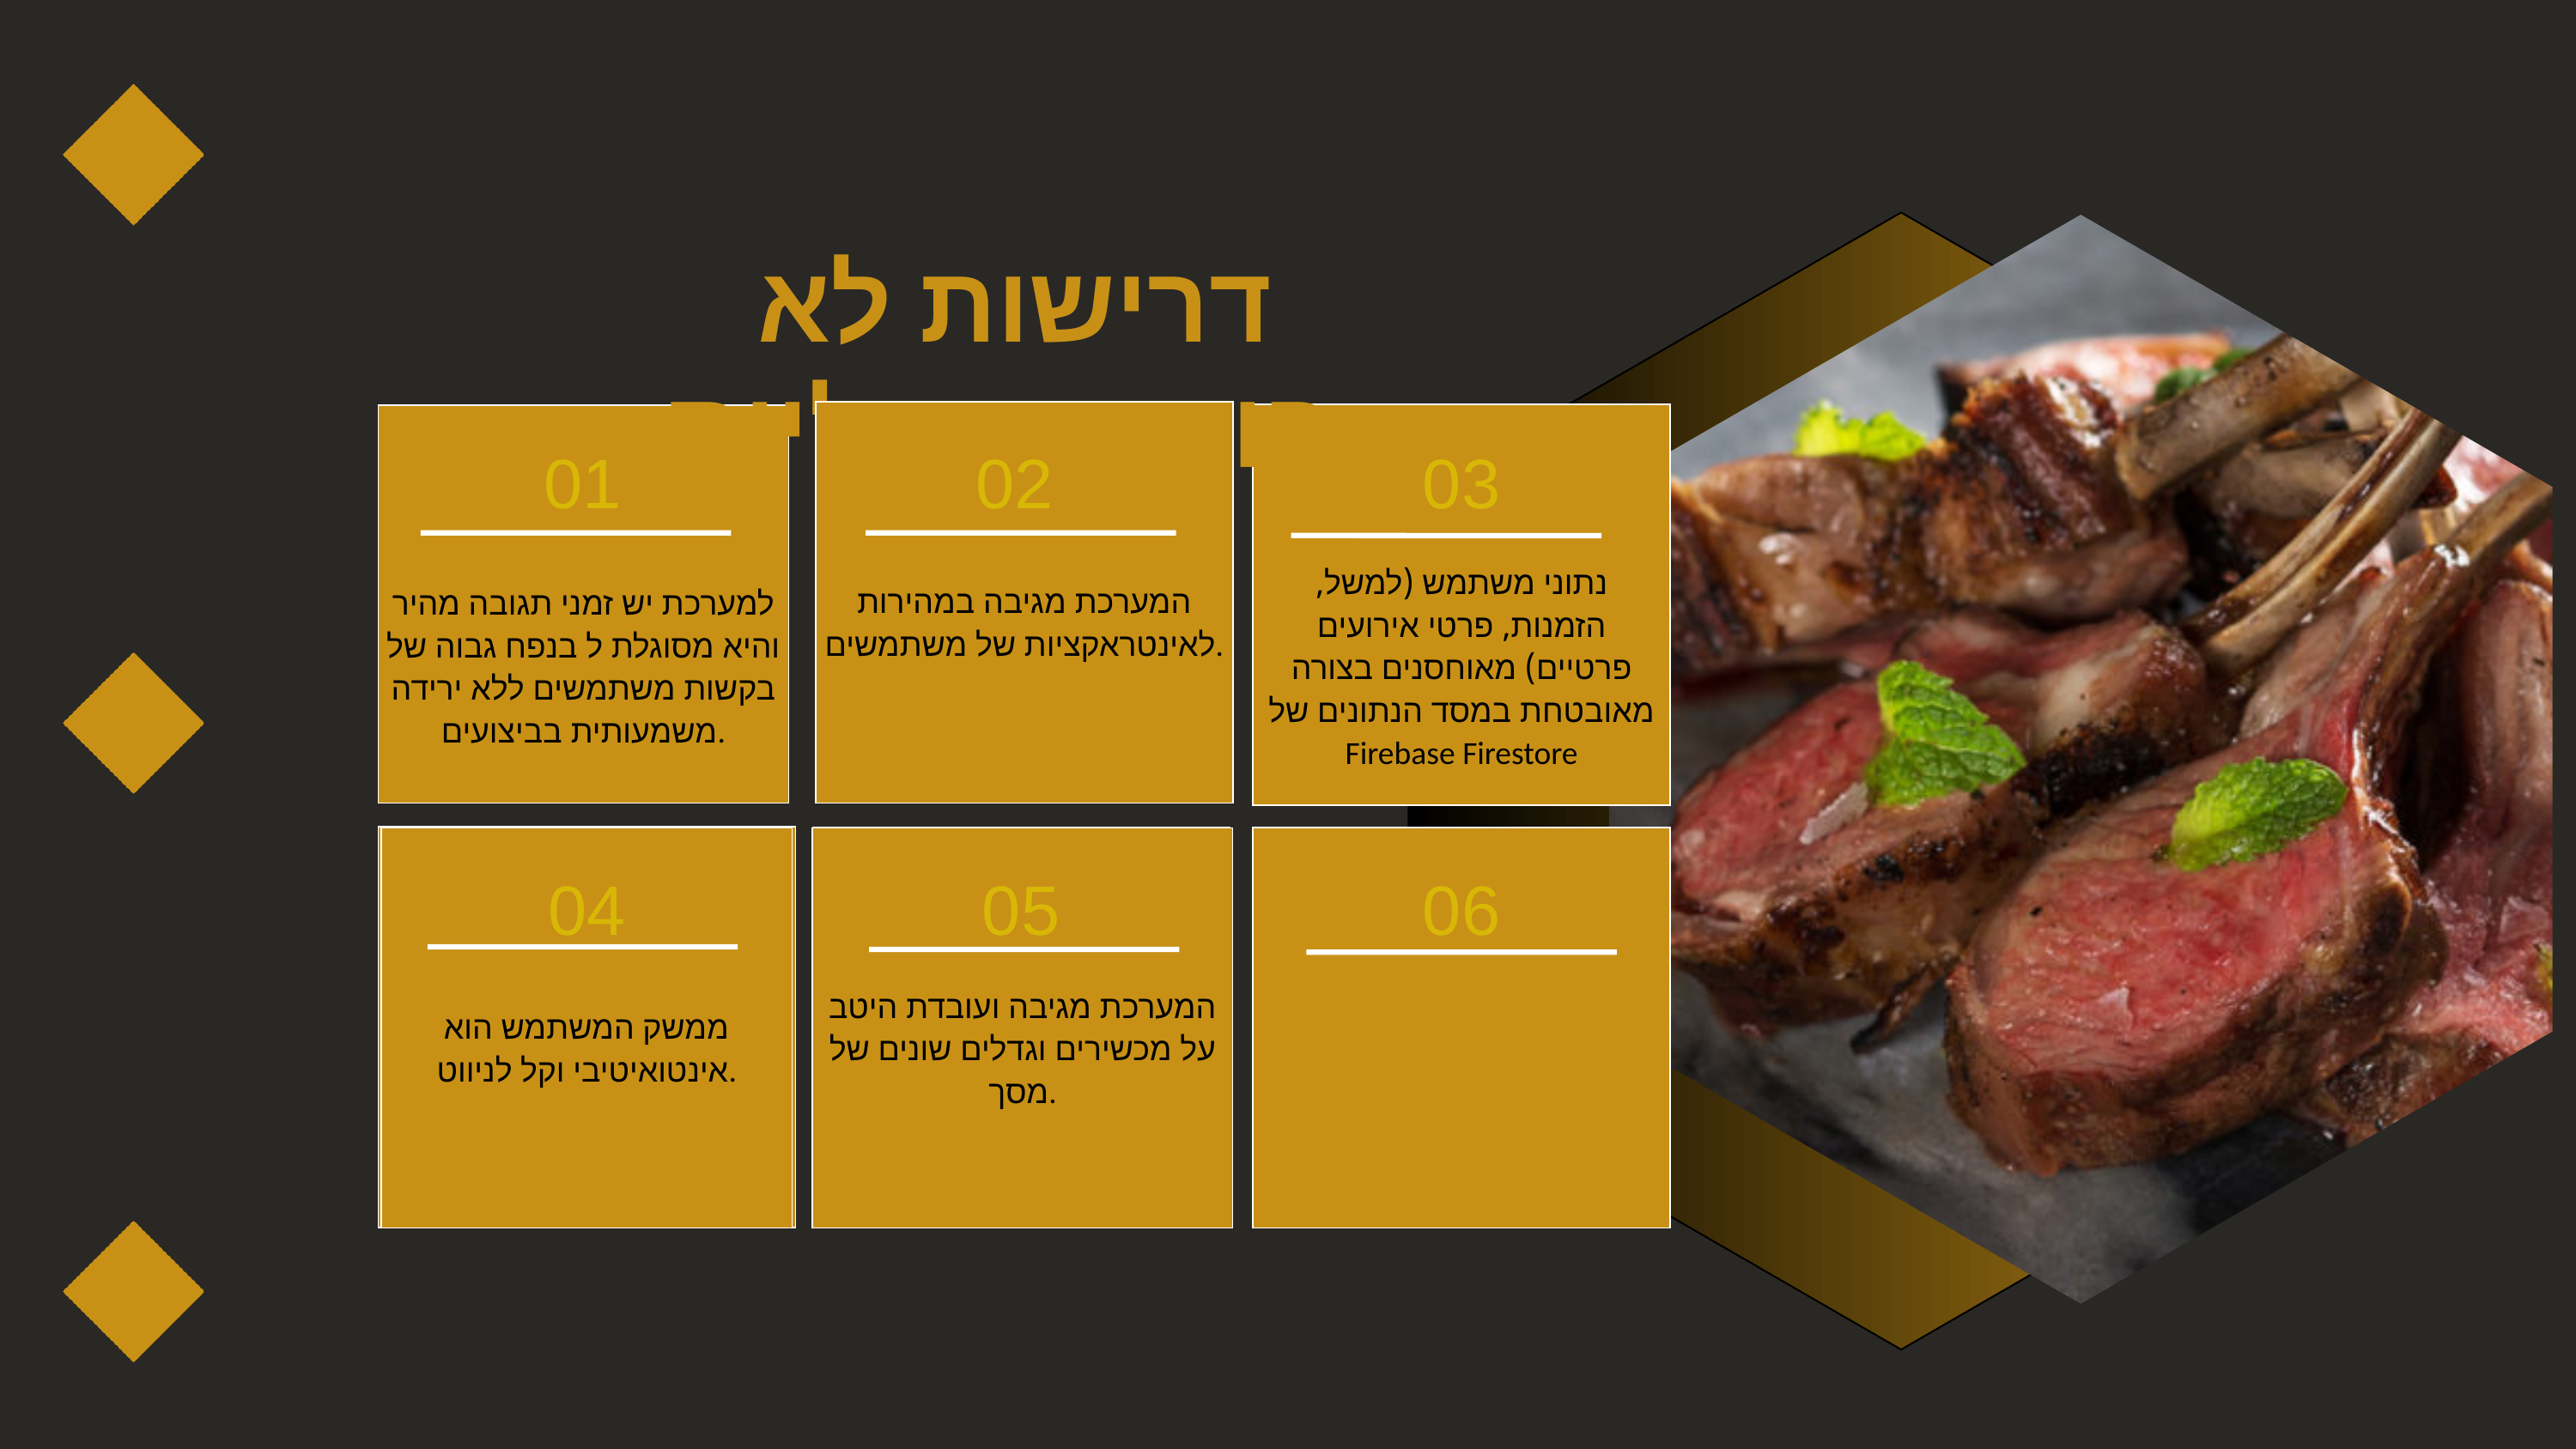

דרישות לא פונקציונאליות

המערכת מגיבה במהירות לאינטראקציות של משתמשים.

נתוני משתמש (למשל, הזמנות, פרטי אירועים פרטיים) מאוחסנים בצורה מאובטחת במסד הנתונים של Firebase Firestore

למערכת יש זמני תגובה מהיר והיא מסוגלת ל בנפח גבוה של בקשות משתמשים ללא ירידה משמעותית בביצועים.

המערכת מאפשרת למנהלים להתחבר באופן מאובטח באמצעות שם משתמש וסיסמה.
01
02
03

ממשק המשתמש הוא אינטואיטיבי וקל לניווט.

המערכת מגיבה ועובדת היטב על מכשירים וגדלים שונים של מסך.

04
05
06